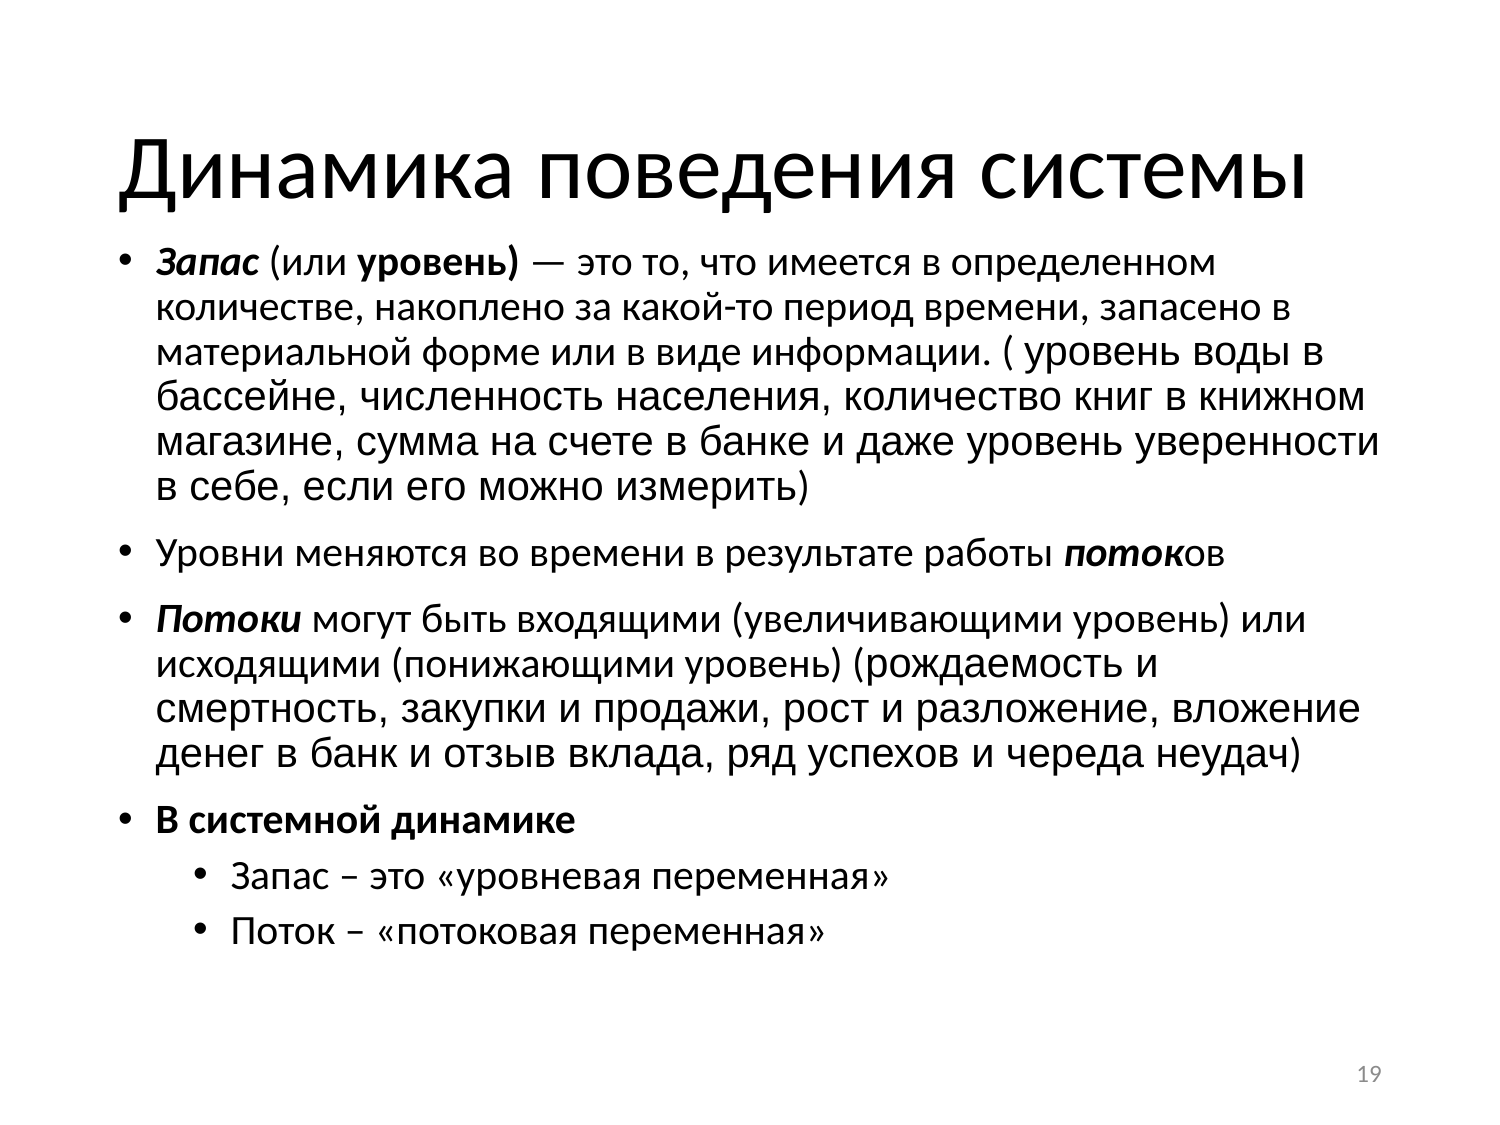

# Динамика поведения системы
Запас (или уровень) — это то, что имеется в определенном количестве, накоплено за какой-то период времени, запасено в материальной форме или в виде информации. ( уровень воды в бассейне, численность населения, количество книг в книжном магазине, сумма на счете в банке и даже уровень уверенности в себе, если его можно измерить)
Уровни меняются во времени в результате работы потоков
Потоки могут быть входящими (увеличивающими уровень) или исходящими (понижающими уровень) (рождаемость и смертность, закупки и продажи, рост и разложение, вложение денег в банк и отзыв вклада, ряд успехов и череда неудач)
В системной динамике
Запас – это «уровневая переменная»
Поток – «потоковая переменная»
19